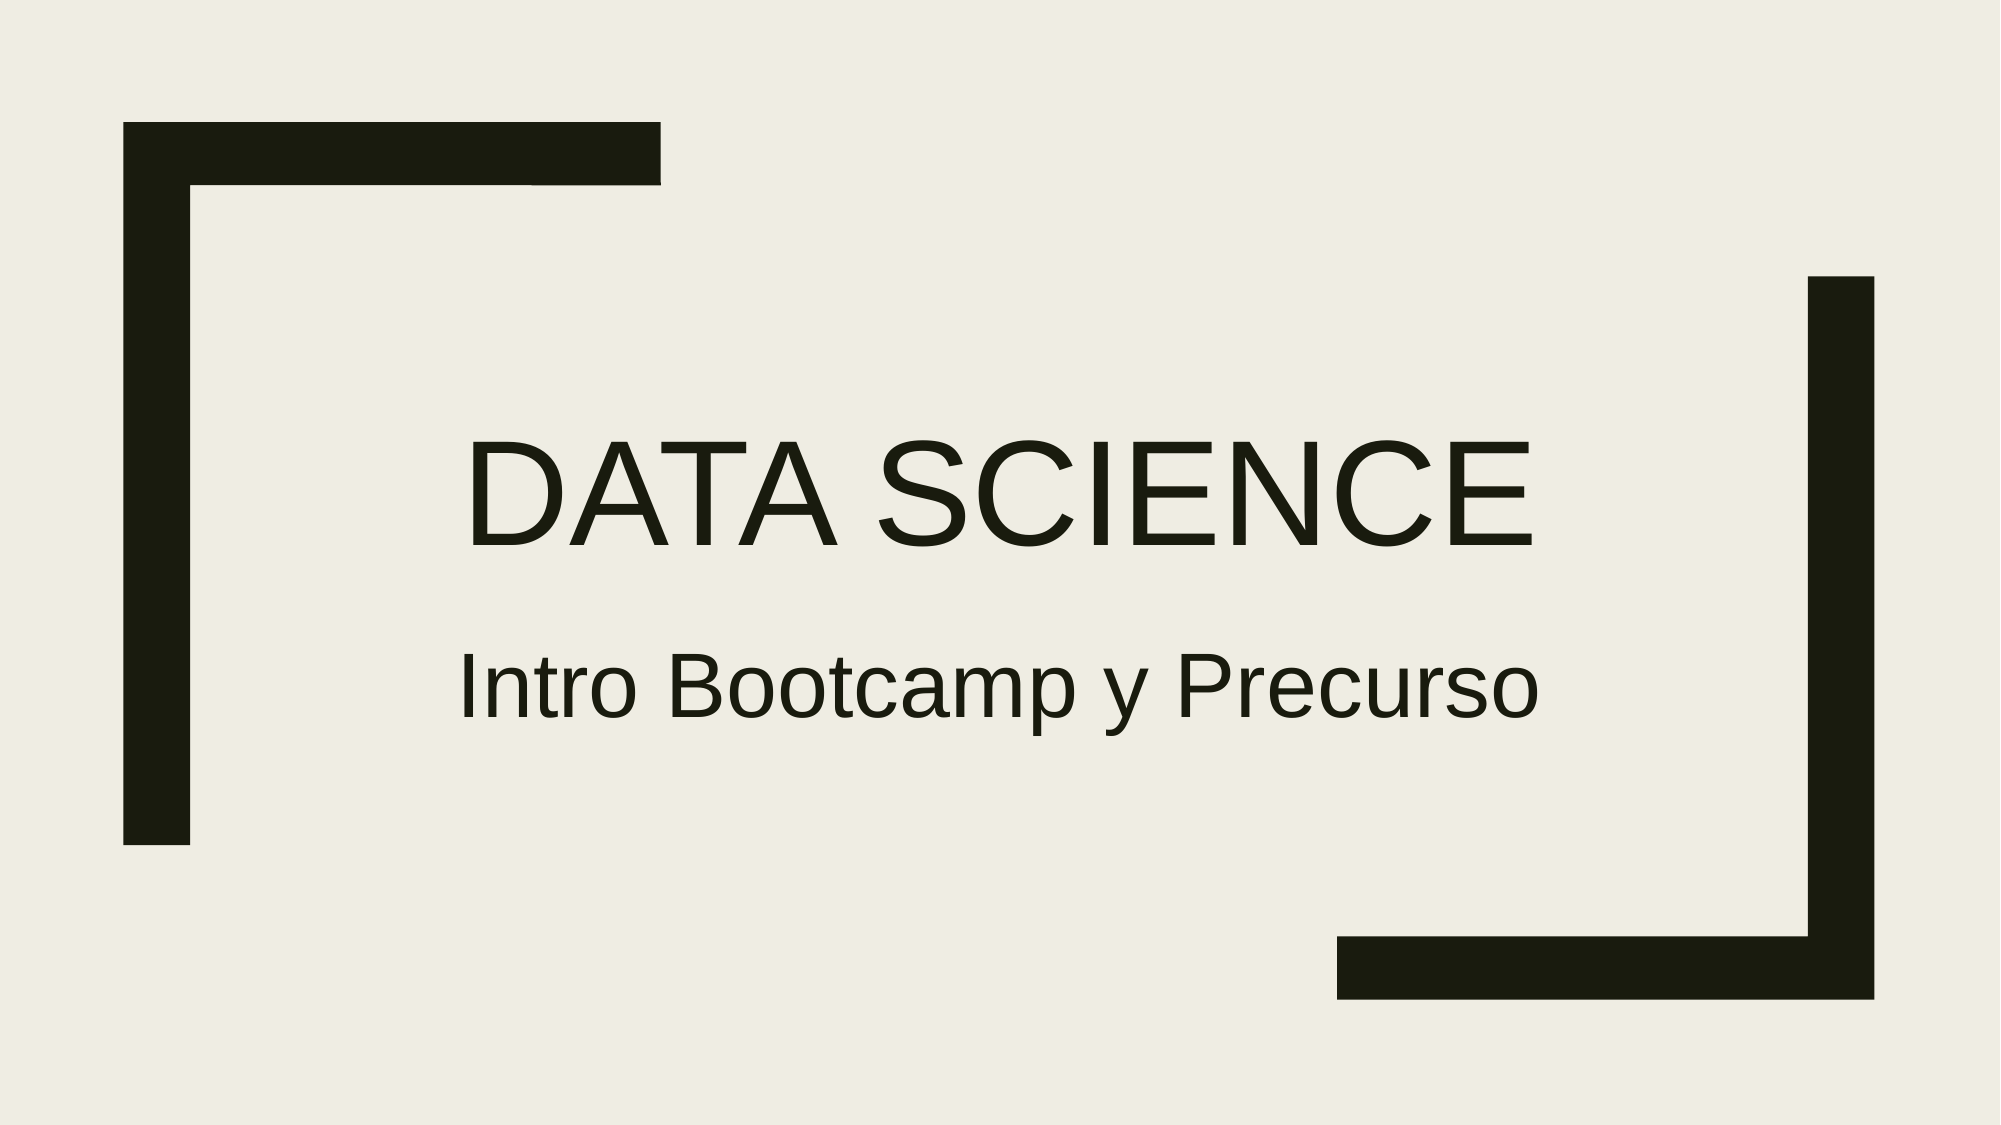

# Data Science
Intro Bootcamp y Precurso